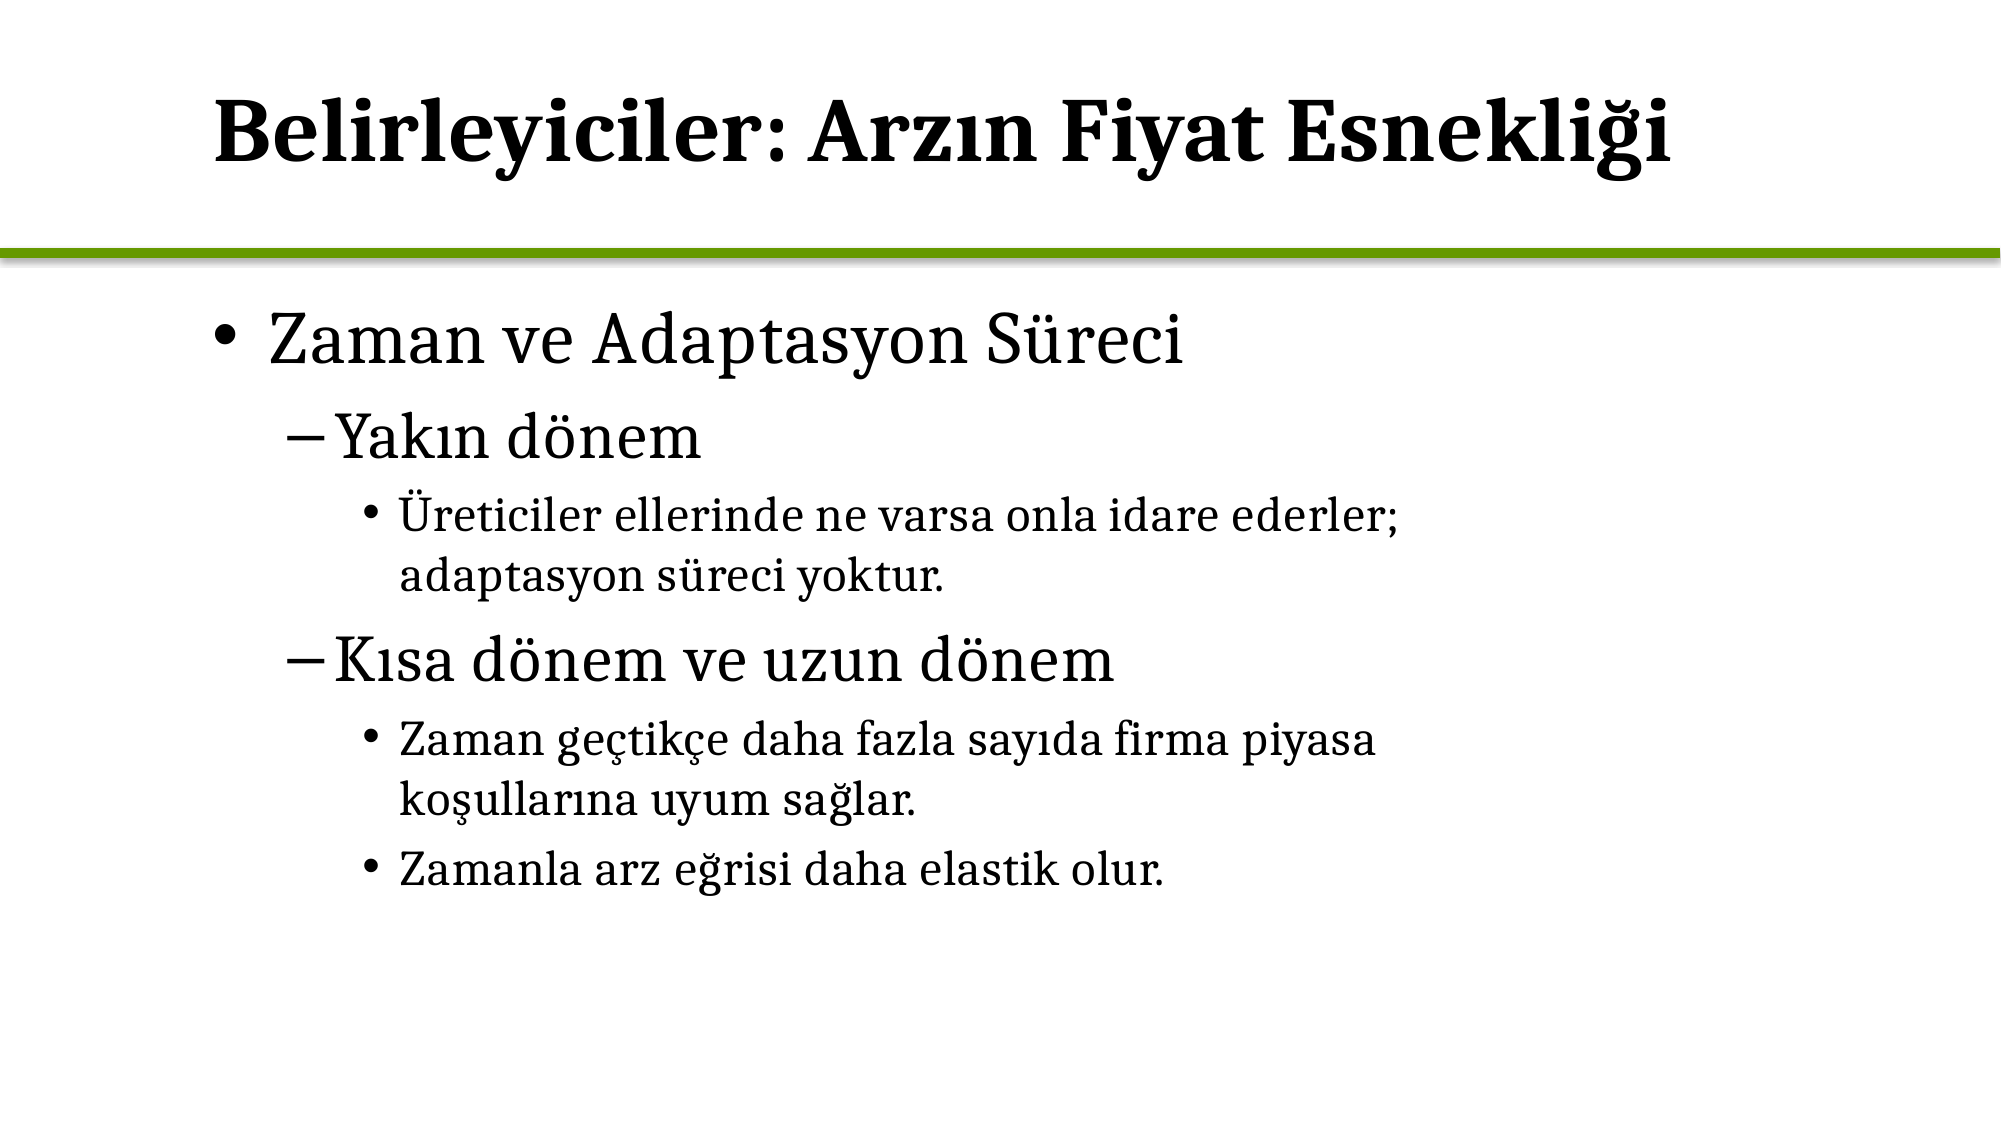

# Belirleyiciler: Arzın Fiyat Esnekliği
Zaman ve Adaptasyon Süreci
Yakın dönem
Üreticiler ellerinde ne varsa onla idare ederler; adaptasyon süreci yoktur.
Kısa dönem ve uzun dönem
Zaman geçtikçe daha fazla sayıda firma piyasa koşullarına uyum sağlar.
Zamanla arz eğrisi daha elastik olur.